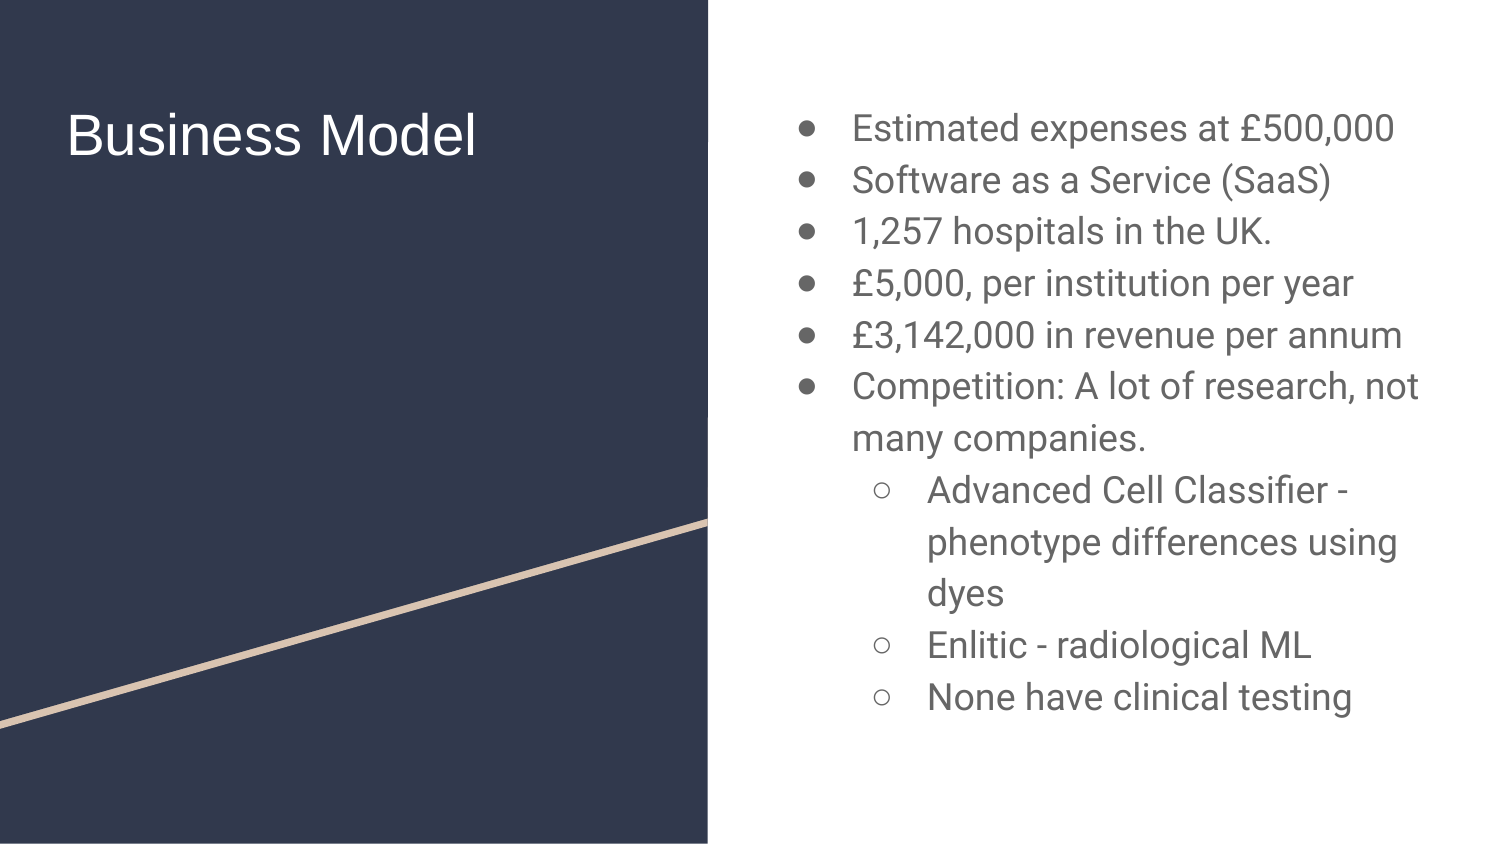

# Business Model
Estimated expenses at £500,000
Software as a Service (SaaS)
1,257 hospitals in the UK.
£5,000, per institution per year
£3,142,000 in revenue per annum
Competition: A lot of research, not many companies.
Advanced Cell Classifier - phenotype differences using dyes
Enlitic - radiological ML
None have clinical testing